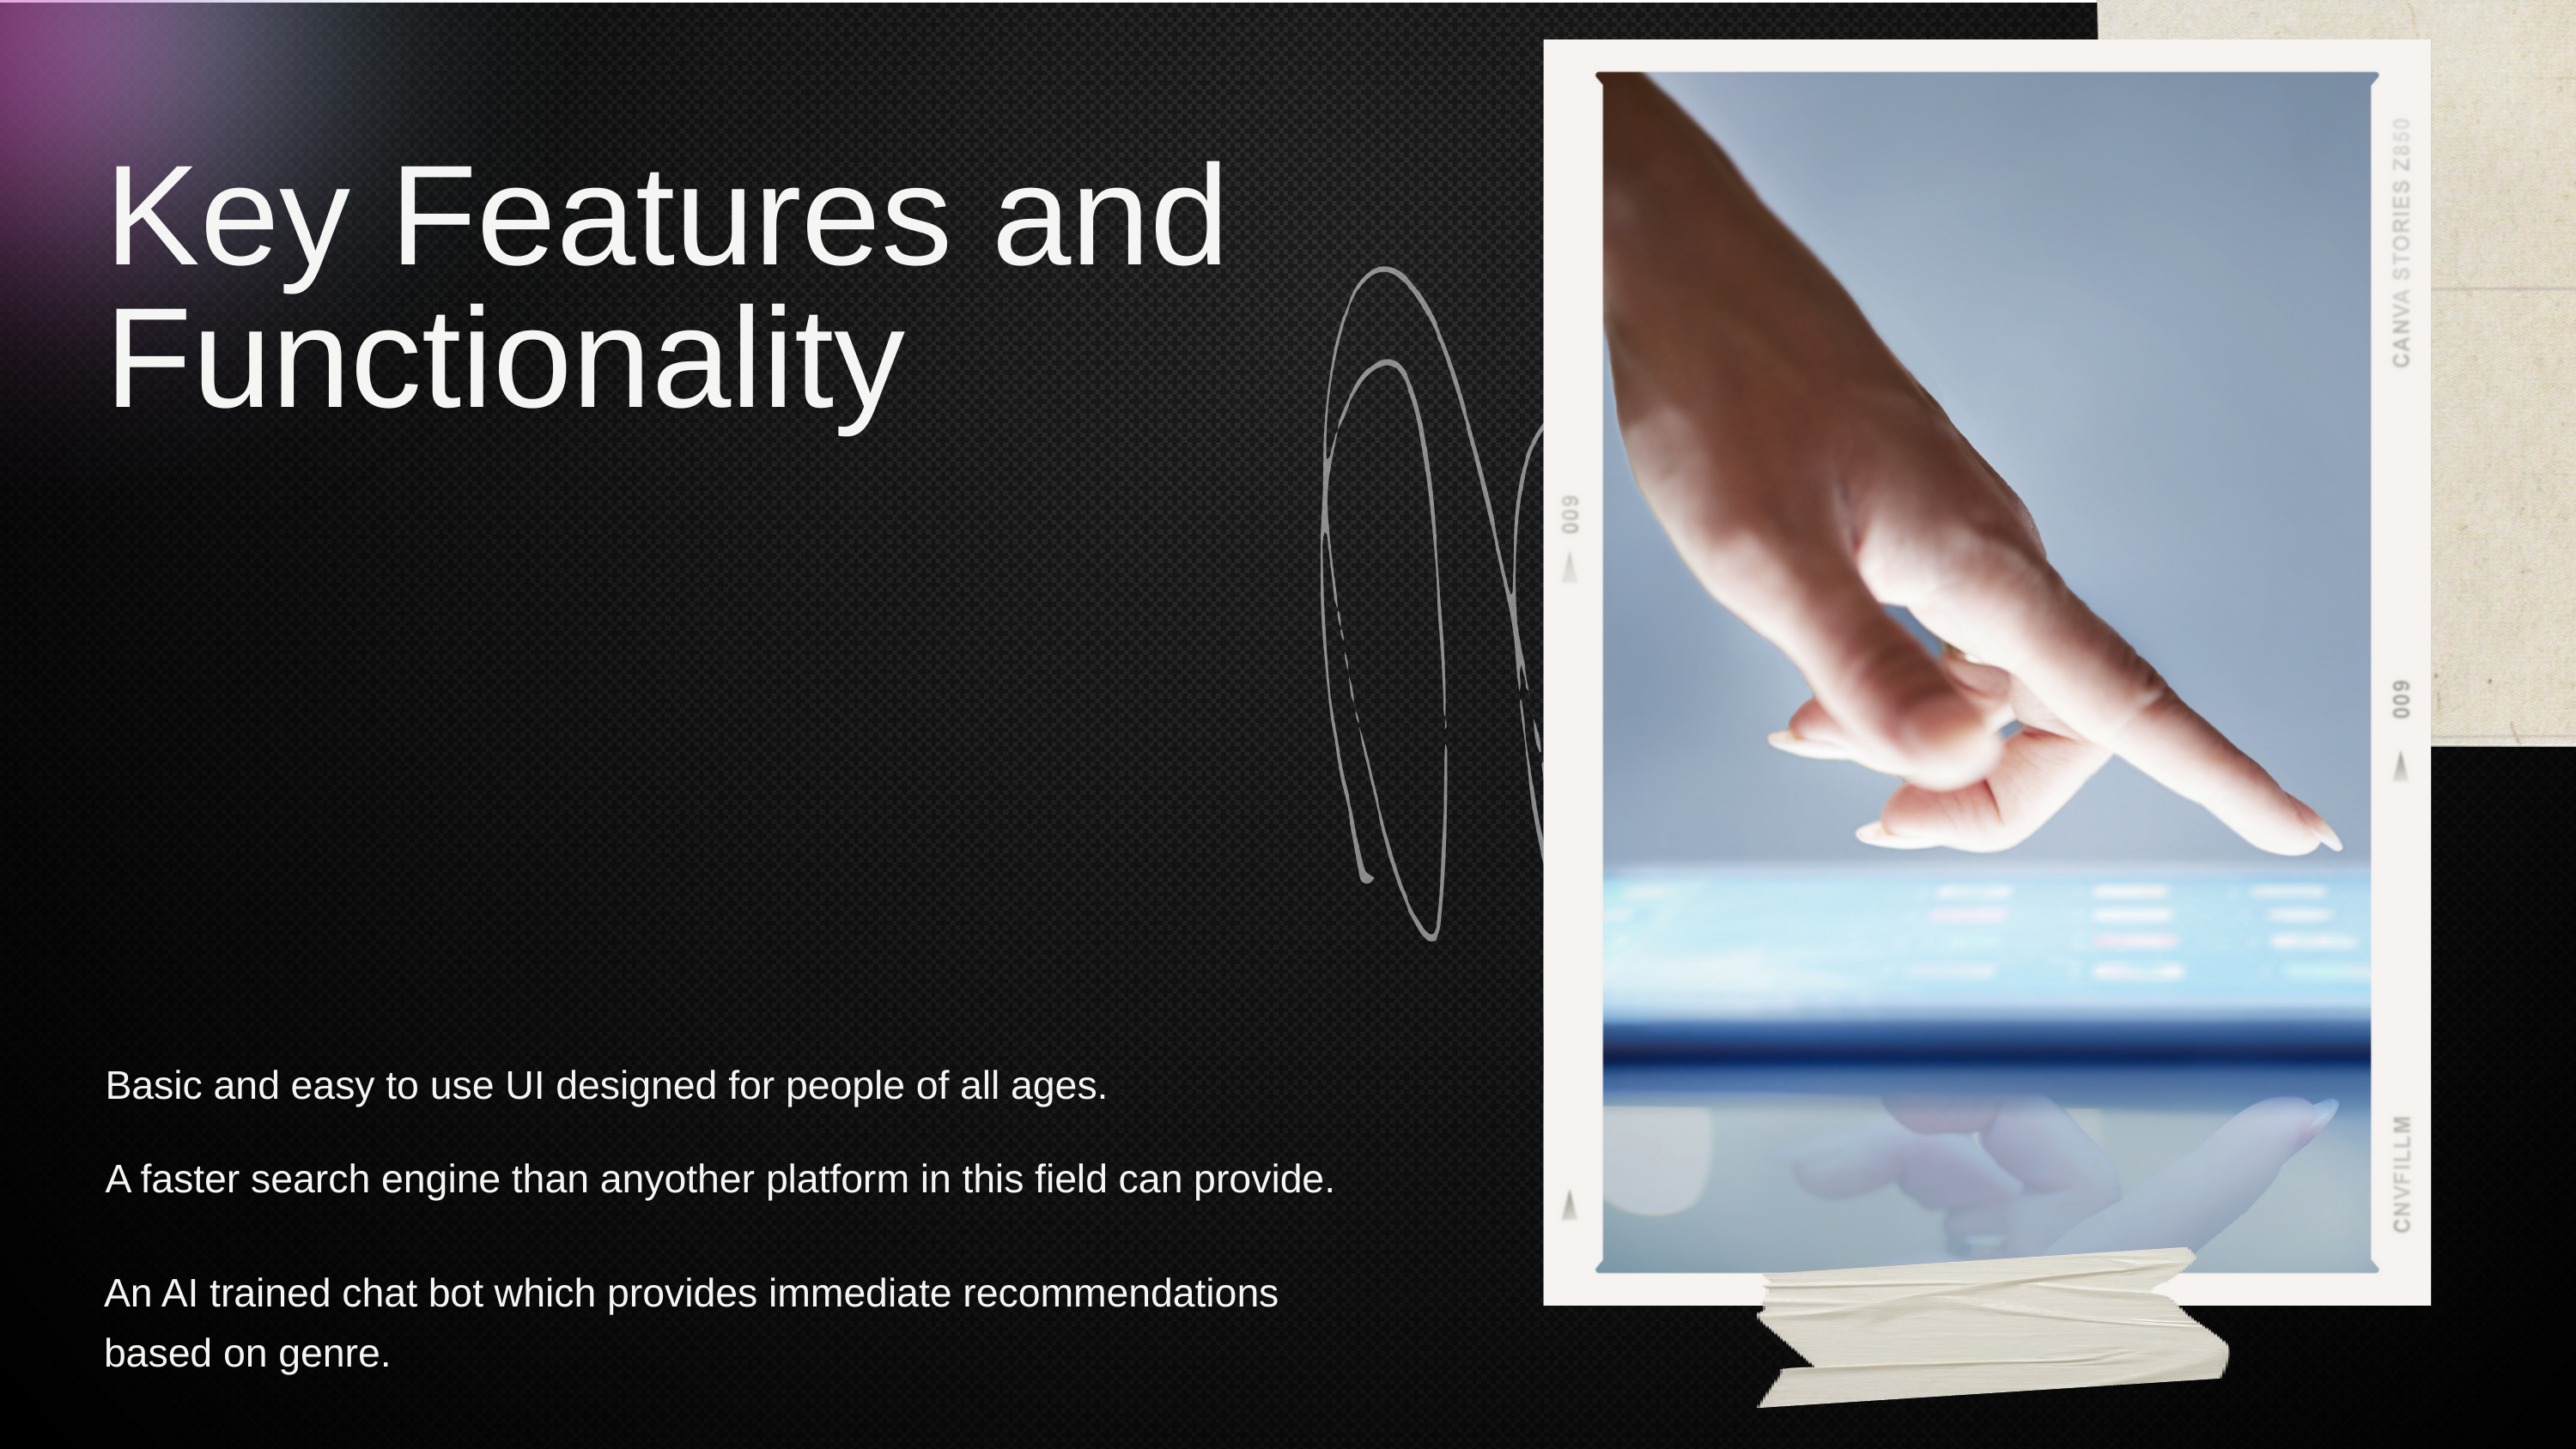

Key Features and Functionality

Basic and easy to use UI designed for people of all ages.
A faster search engine than anyother platform in this field can provide.
An AI trained chat bot which provides immediate recommendations based on genre.